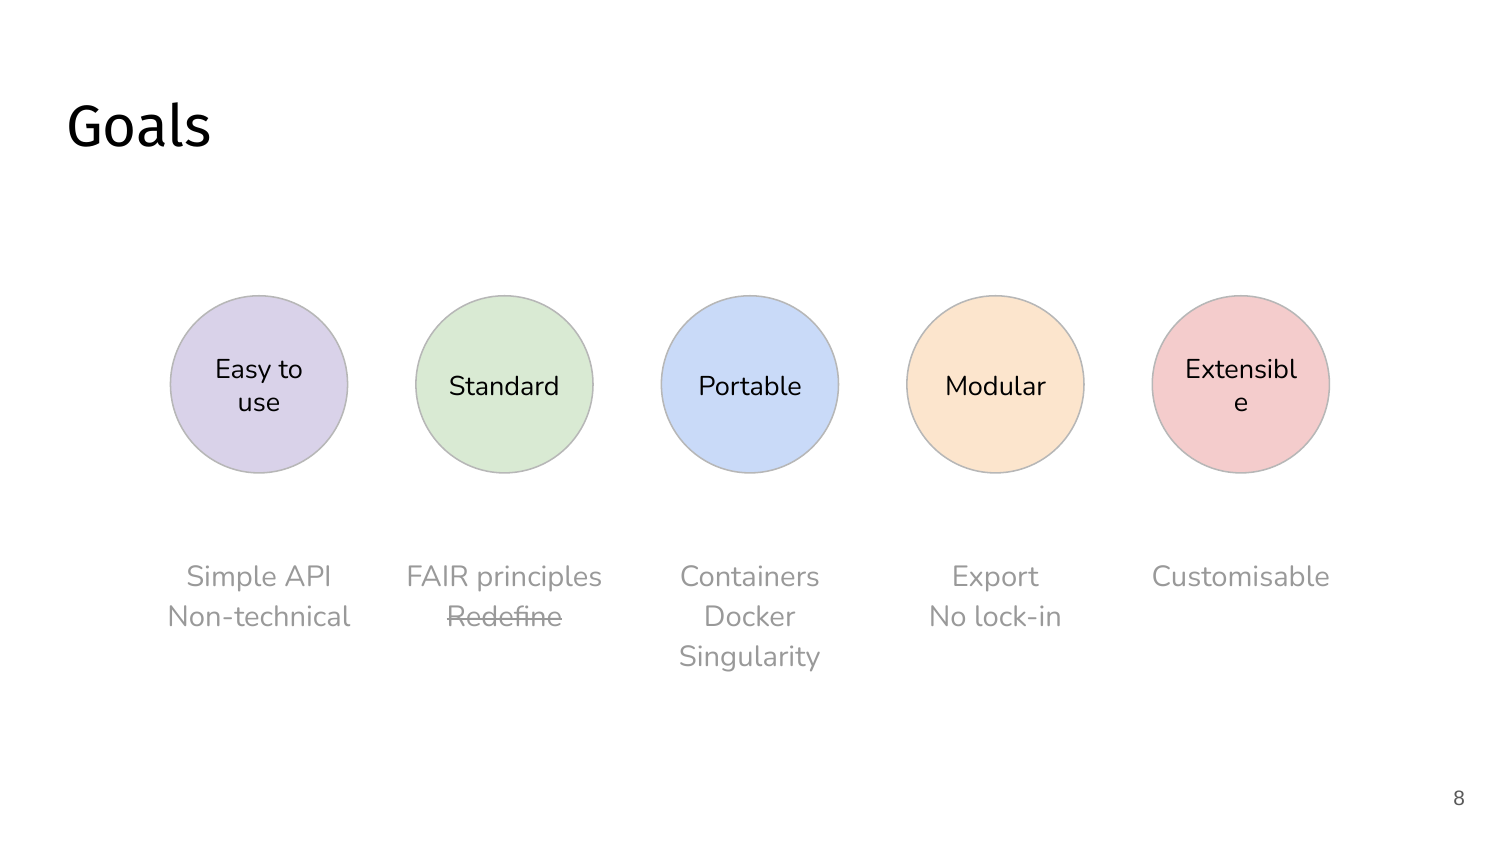

# Goals
Easy to use
Standard
Portable
Modular
Extensible
Simple API
Non-technical

FAIR principles
Redefine

Containers
Docker
Singularity

Export
No lock-in

Customisable

8